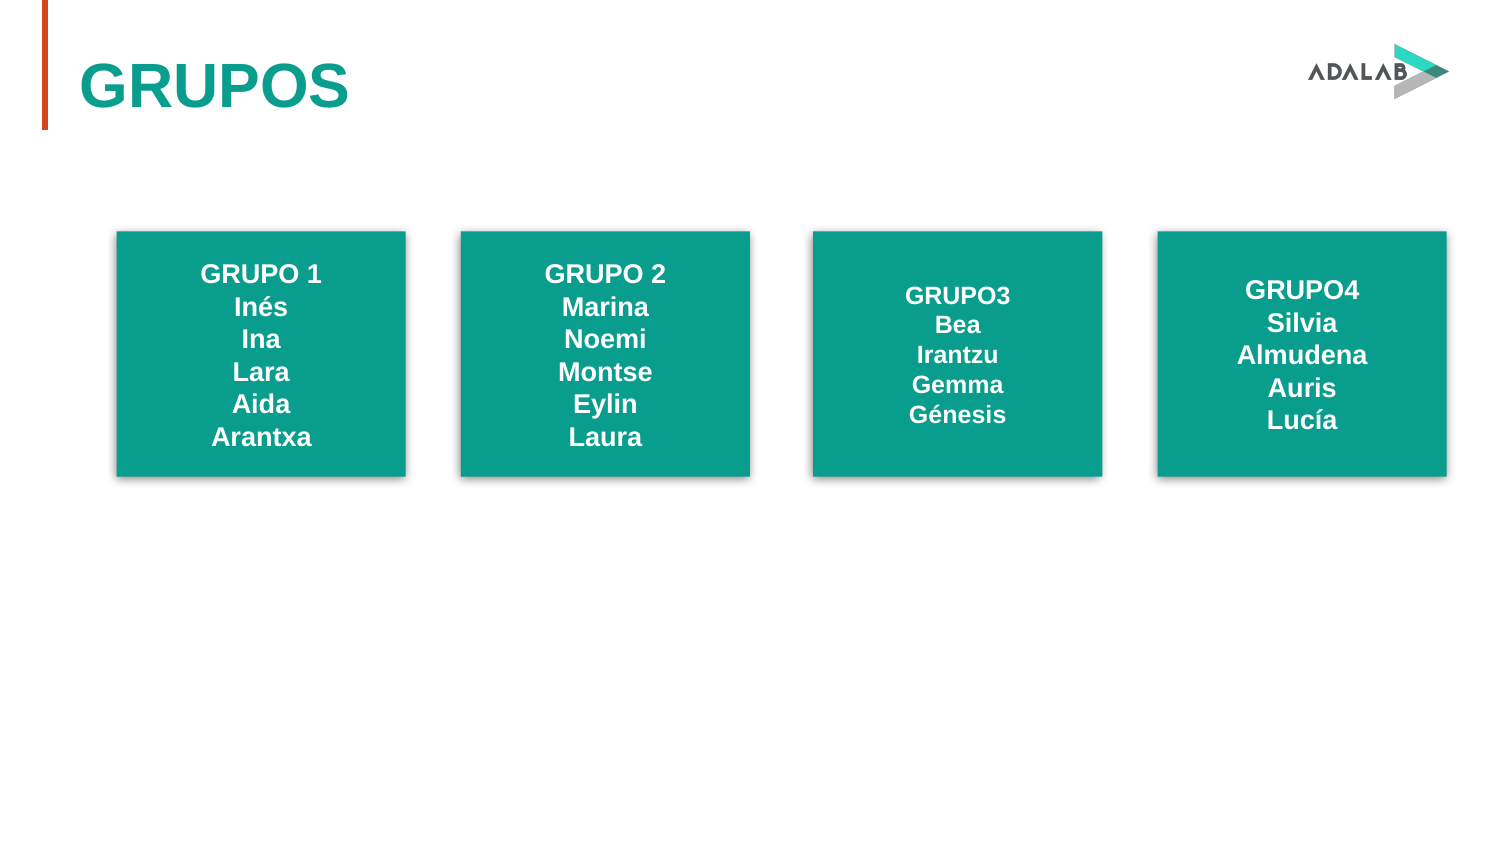

# GRUPOS

GRUPO 1
Inés
Ina
Lara
Aida
Arantxa

GRUPO 2
Marina
Noemi
Montse
Eylin
Laura

GRUPO3
Bea
Irantzu
Gemma
Génesis
GRUPO4
Silvia
Almudena
Auris
Lucía